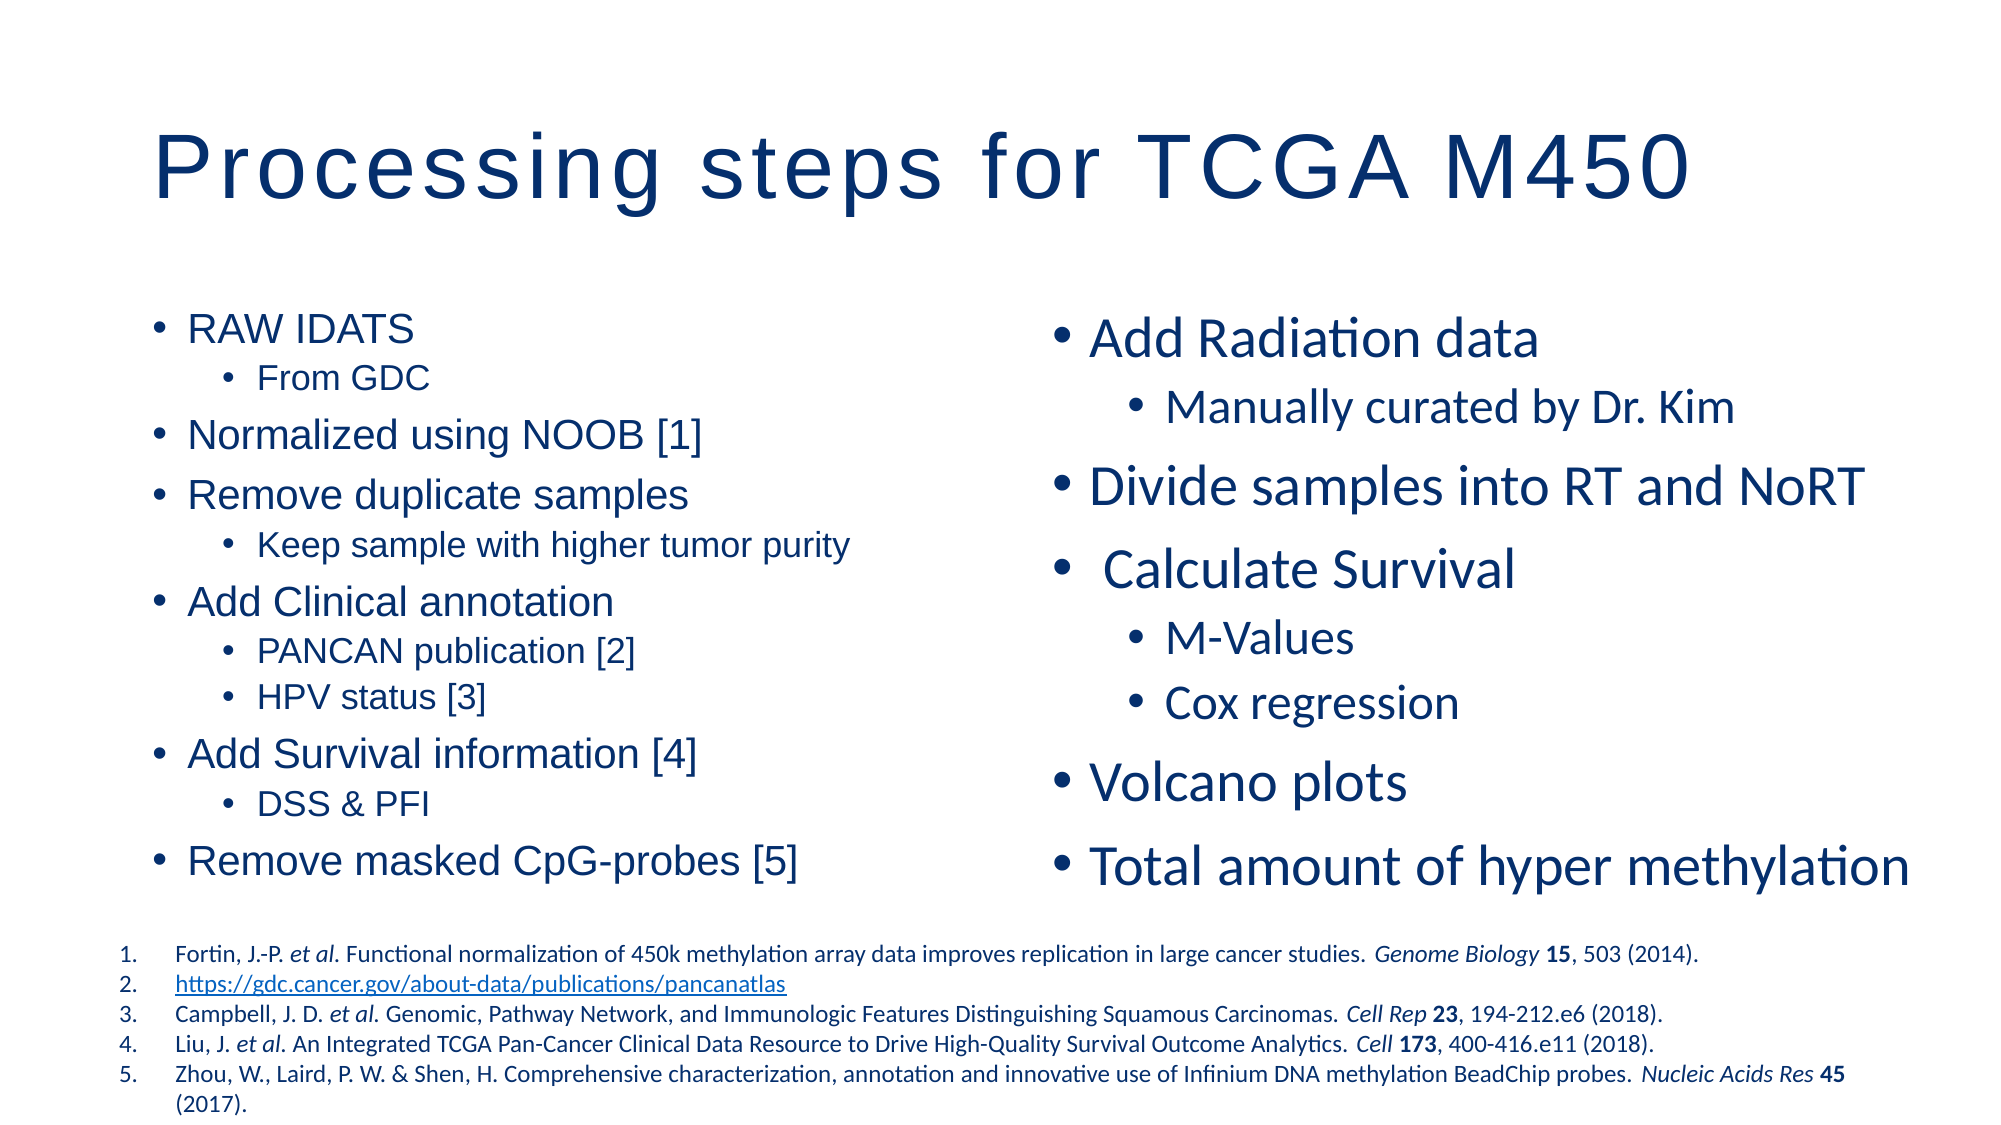

# Processing steps for TCGA M450
RAW IDATS
From GDC
Normalized using NOOB [1]
Remove duplicate samples
Keep sample with higher tumor purity
Add Clinical annotation
PANCAN publication [2]
HPV status [3]
Add Survival information [4]
DSS & PFI
Remove masked CpG-probes [5]
Add Radiation data
Manually curated by Dr. Kim
Divide samples into RT and NoRT
 Calculate Survival
M-Values
Cox regression
Volcano plots
Total amount of hyper methylation
Fortin, J.-P. et al. Functional normalization of 450k methylation array data improves replication in large cancer studies. Genome Biology 15, 503 (2014).
https://gdc.cancer.gov/about-data/publications/pancanatlas
Campbell, J. D. et al. Genomic, Pathway Network, and Immunologic Features Distinguishing Squamous Carcinomas. Cell Rep 23, 194-212.e6 (2018).
Liu, J. et al. An Integrated TCGA Pan-Cancer Clinical Data Resource to Drive High-Quality Survival Outcome Analytics. Cell 173, 400-416.e11 (2018).
Zhou, W., Laird, P. W. & Shen, H. Comprehensive characterization, annotation and innovative use of Infinium DNA methylation BeadChip probes. Nucleic Acids Res 45 (2017).